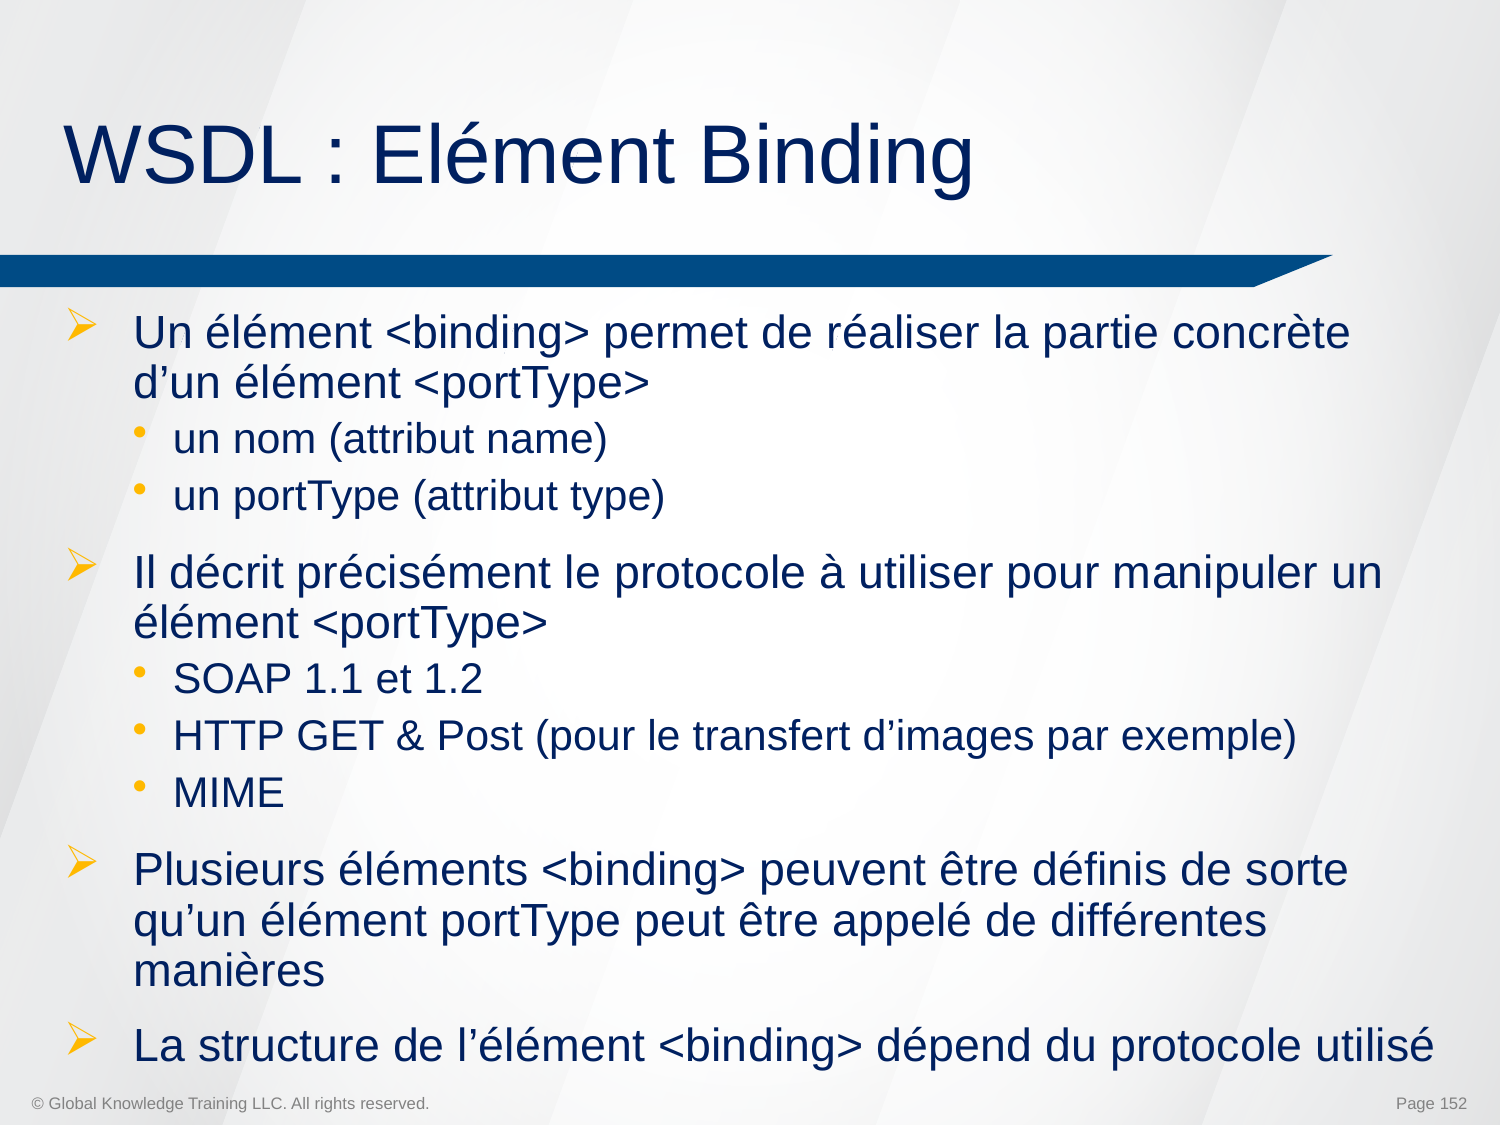

# WSDL : Elément Binding
Un élément <binding> permet de réaliser la partie concrète d’un élément <portType>
un nom (attribut name)
un portType (attribut type)
Il décrit précisément le protocole à utiliser pour manipuler un élément <portType>
SOAP 1.1 et 1.2
HTTP GET & Post (pour le transfert d’images par exemple)
MIME
Plusieurs éléments <binding> peuvent être définis de sorte qu’un élément portType peut être appelé de différentes manières
La structure de l’élément <binding> dépend du protocole utilisé